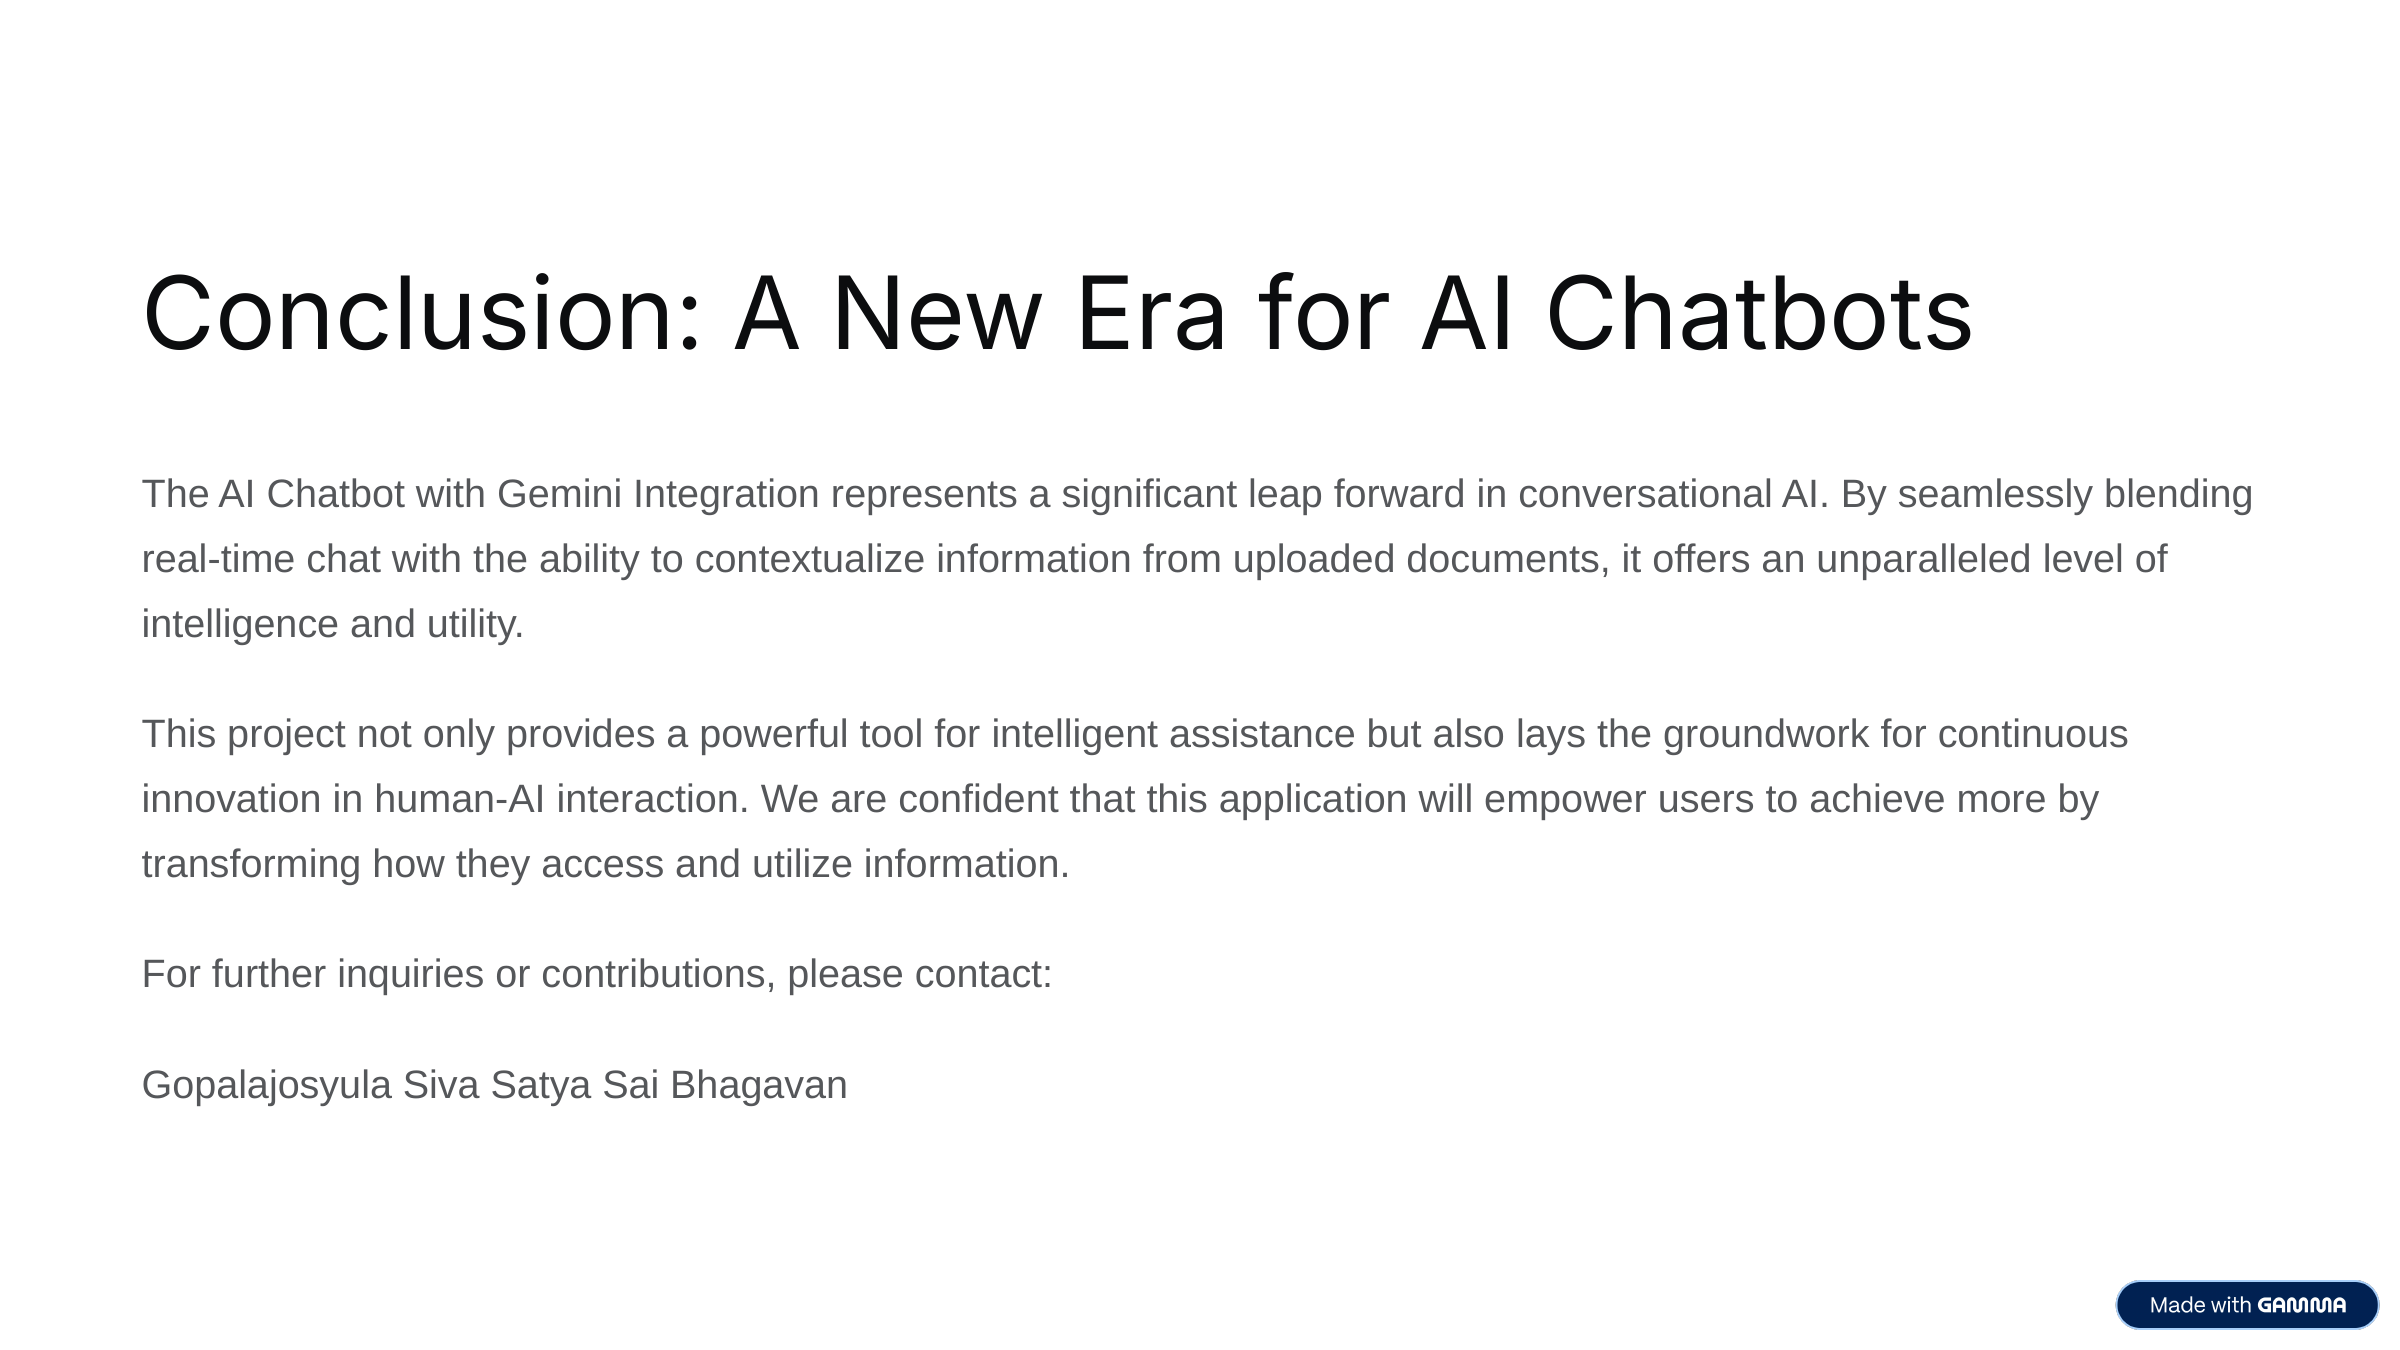

Conclusion: A New Era for AI Chatbots
The AI Chatbot with Gemini Integration represents a significant leap forward in conversational AI. By seamlessly blending real-time chat with the ability to contextualize information from uploaded documents, it offers an unparalleled level of intelligence and utility.
This project not only provides a powerful tool for intelligent assistance but also lays the groundwork for continuous innovation in human-AI interaction. We are confident that this application will empower users to achieve more by transforming how they access and utilize information.
For further inquiries or contributions, please contact:
Gopalajosyula Siva Satya Sai Bhagavan